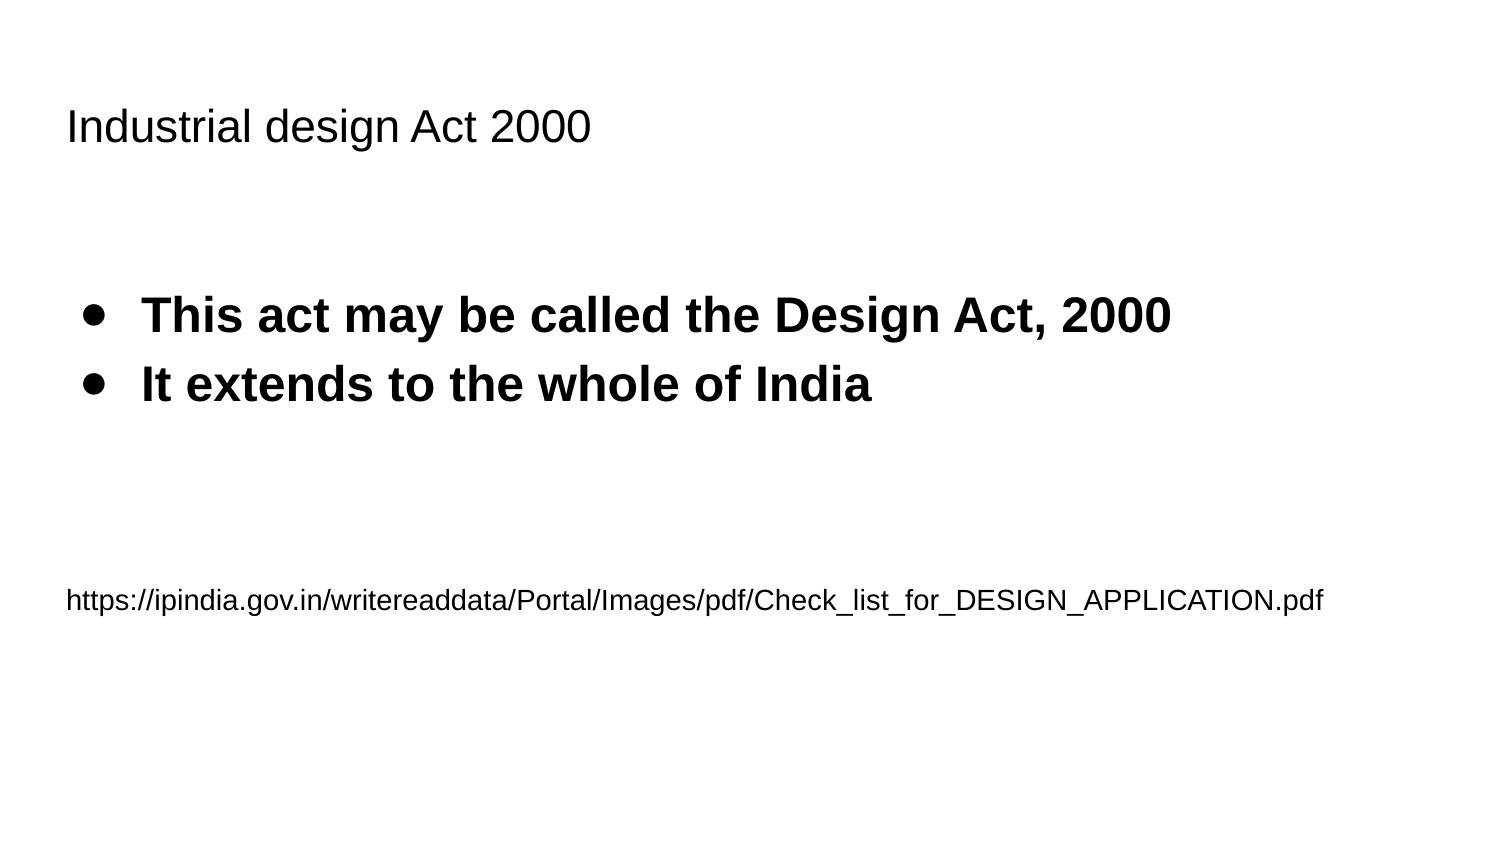

# Industrial design Act 2000

IP Acts: Introduction to IP
This act may be called the Design Act, 2000
It extends to the whole of India

https://ipindia.gov.in/writereaddata/Portal/Images/pdf/Check_list_for_DESIGN_APPLICATION.pdf